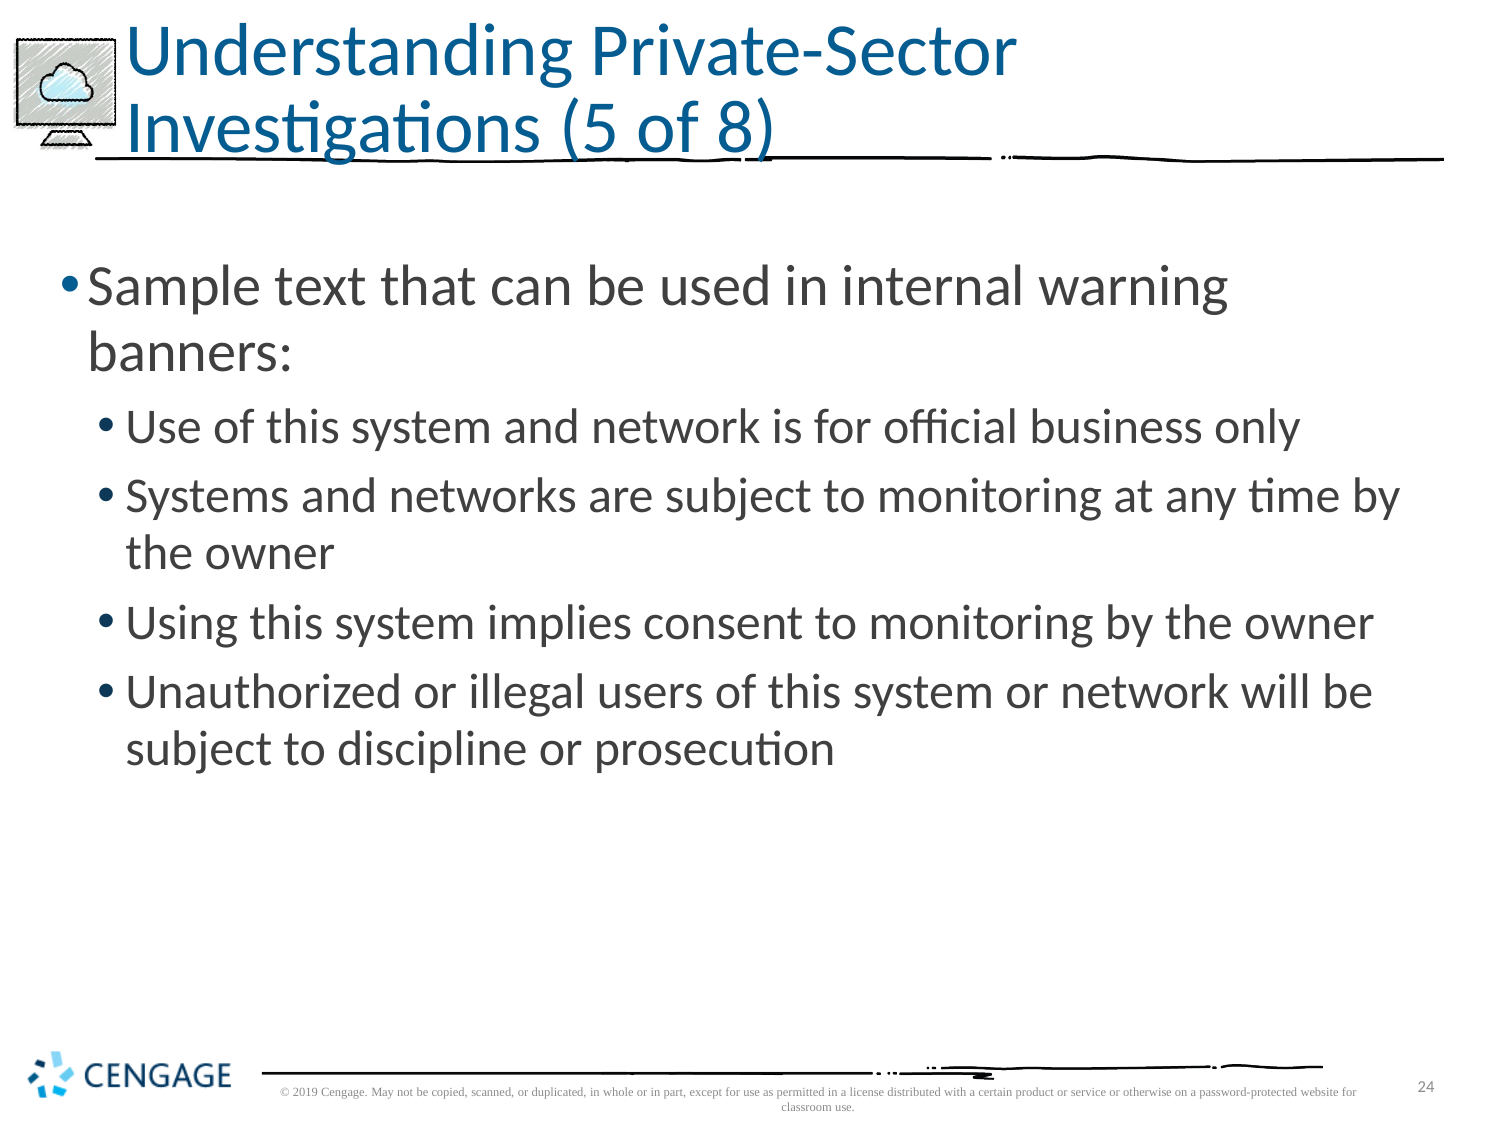

# Understanding Private-Sector Investigations (5 of 8)
Sample text that can be used in internal warning banners:
Use of this system and network is for official business only
Systems and networks are subject to monitoring at any time by the owner
Using this system implies consent to monitoring by the owner
Unauthorized or illegal users of this system or network will be subject to discipline or prosecution
© 2019 Cengage. May not be copied, scanned, or duplicated, in whole or in part, except for use as permitted in a license distributed with a certain product or service or otherwise on a password-protected website for classroom use.